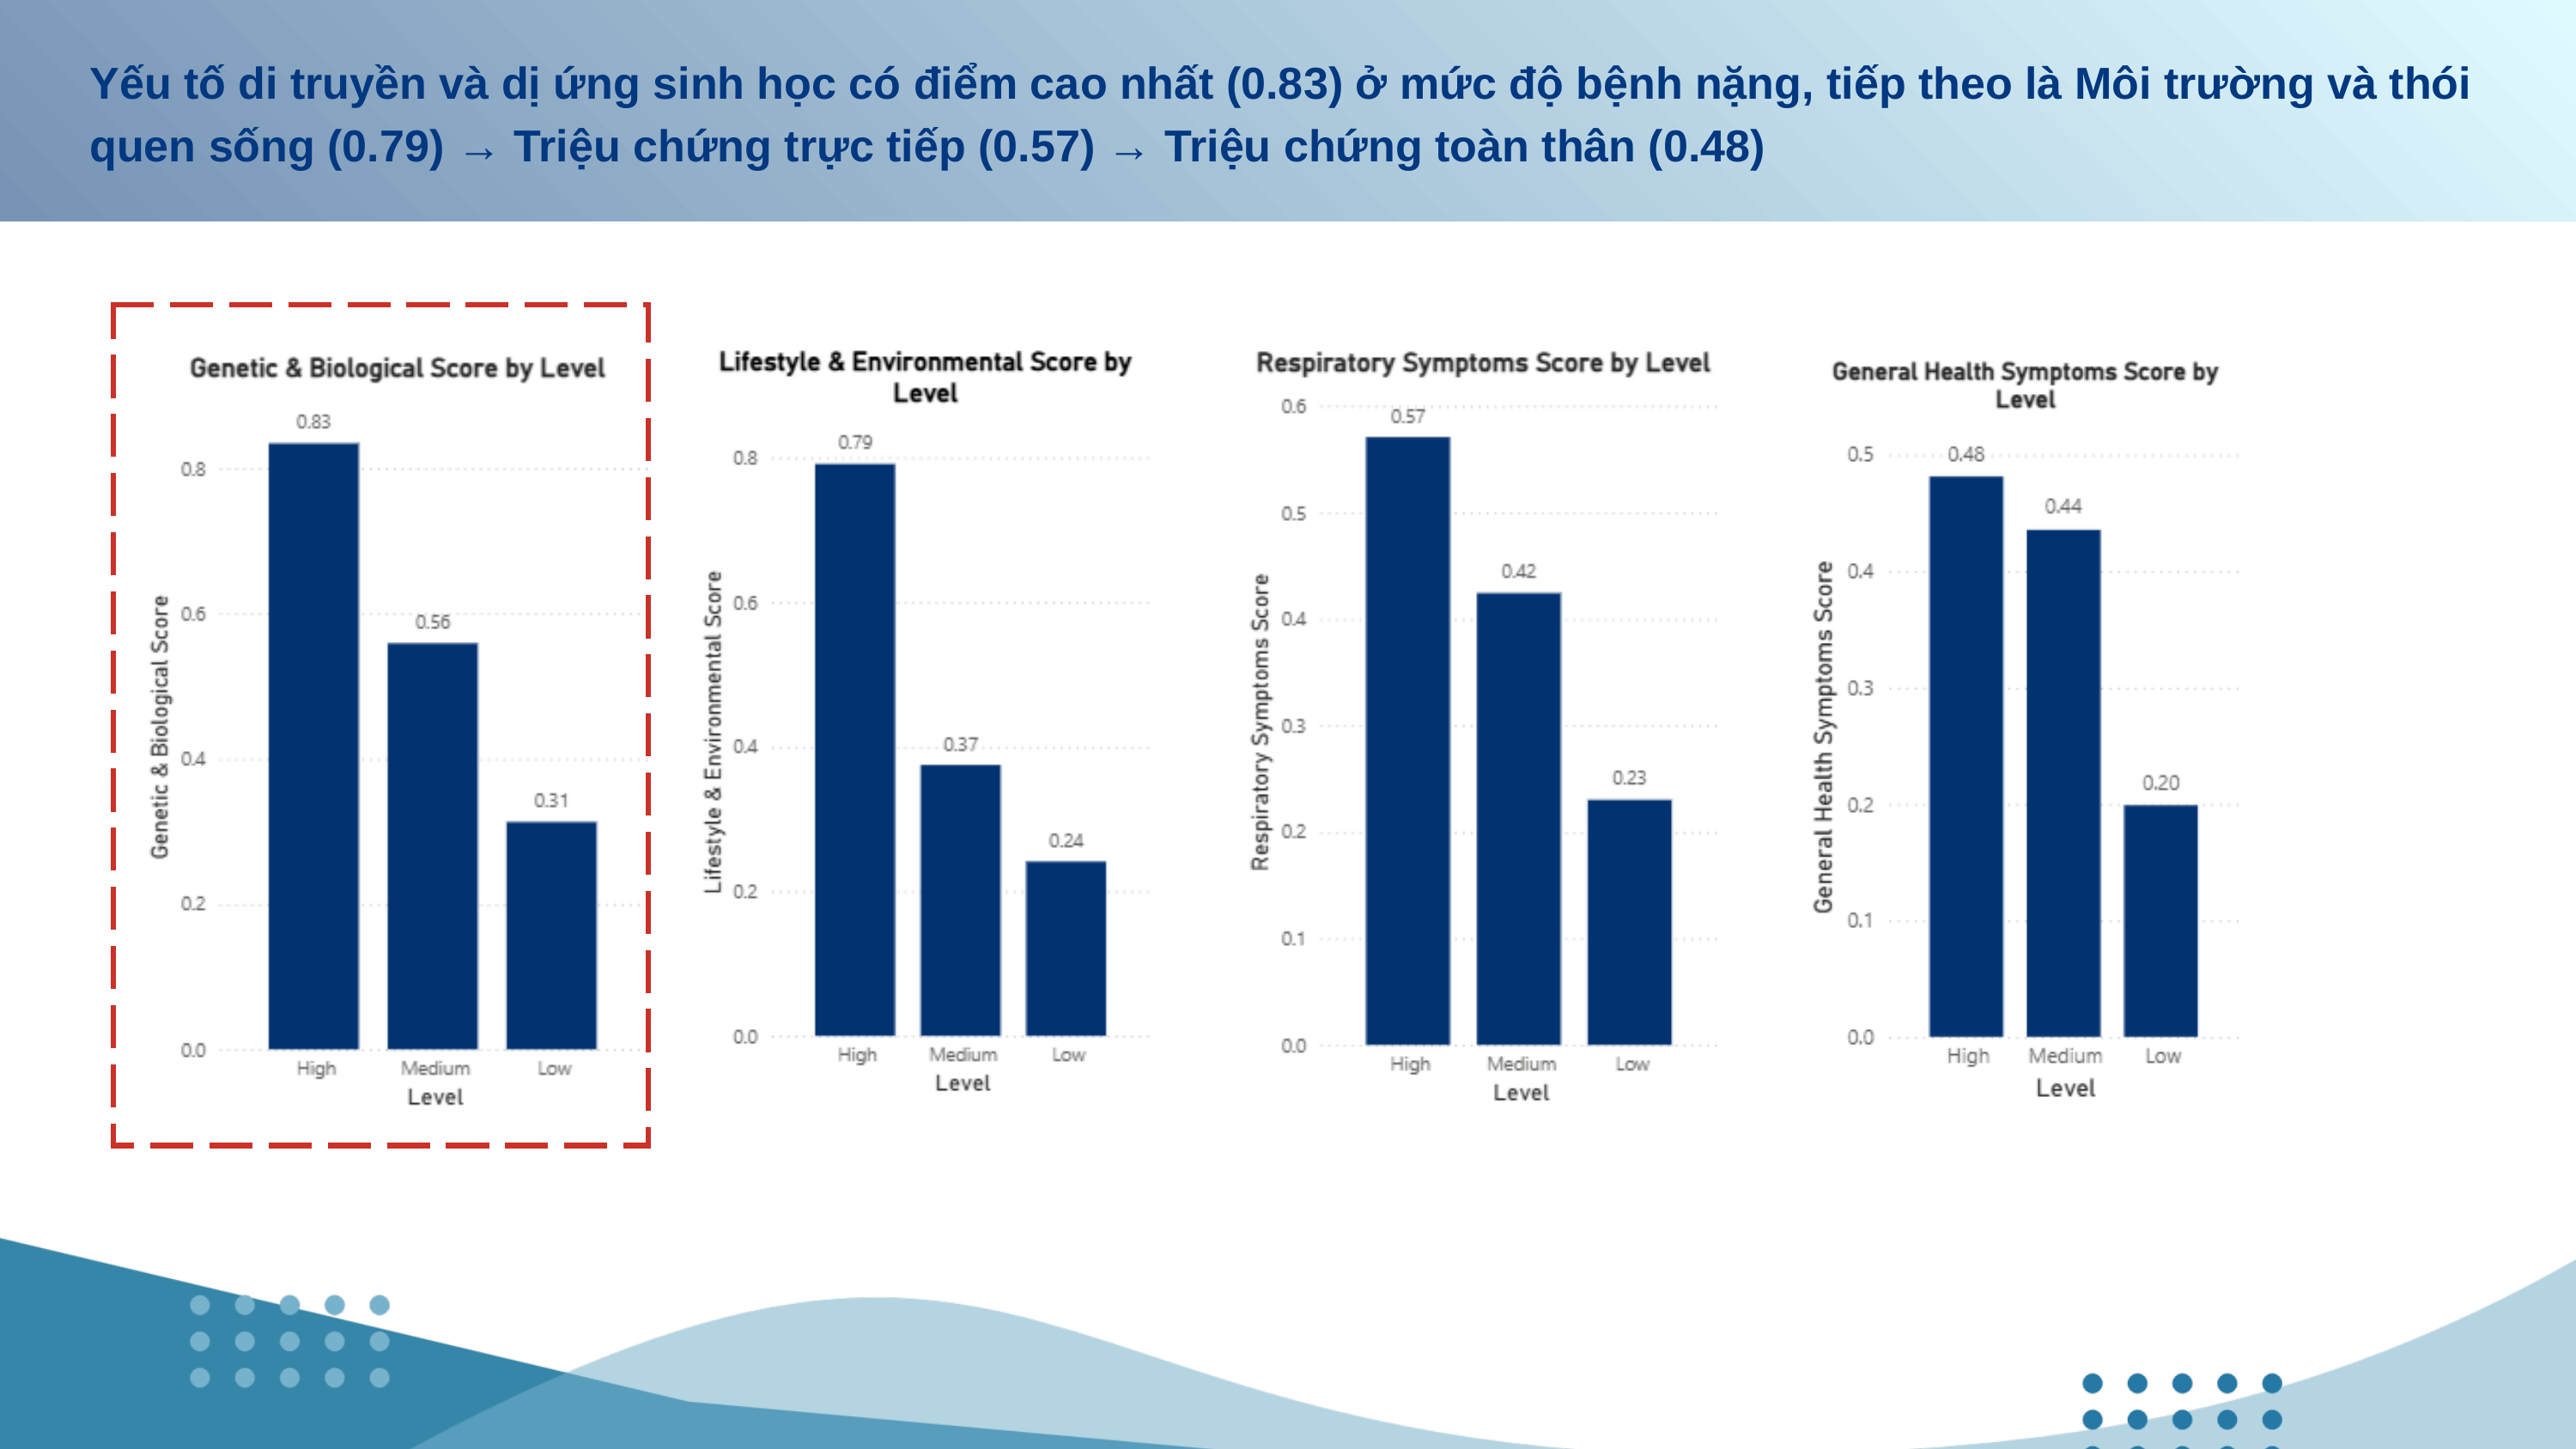

Yếu tố di truyền và dị ứng sinh học có điểm cao nhất (0.83) ở mức độ bệnh nặng, tiếp theo là Môi trường và thói quen sống (0.79) → Triệu chứng trực tiếp (0.57) → Triệu chứng toàn thân (0.48)